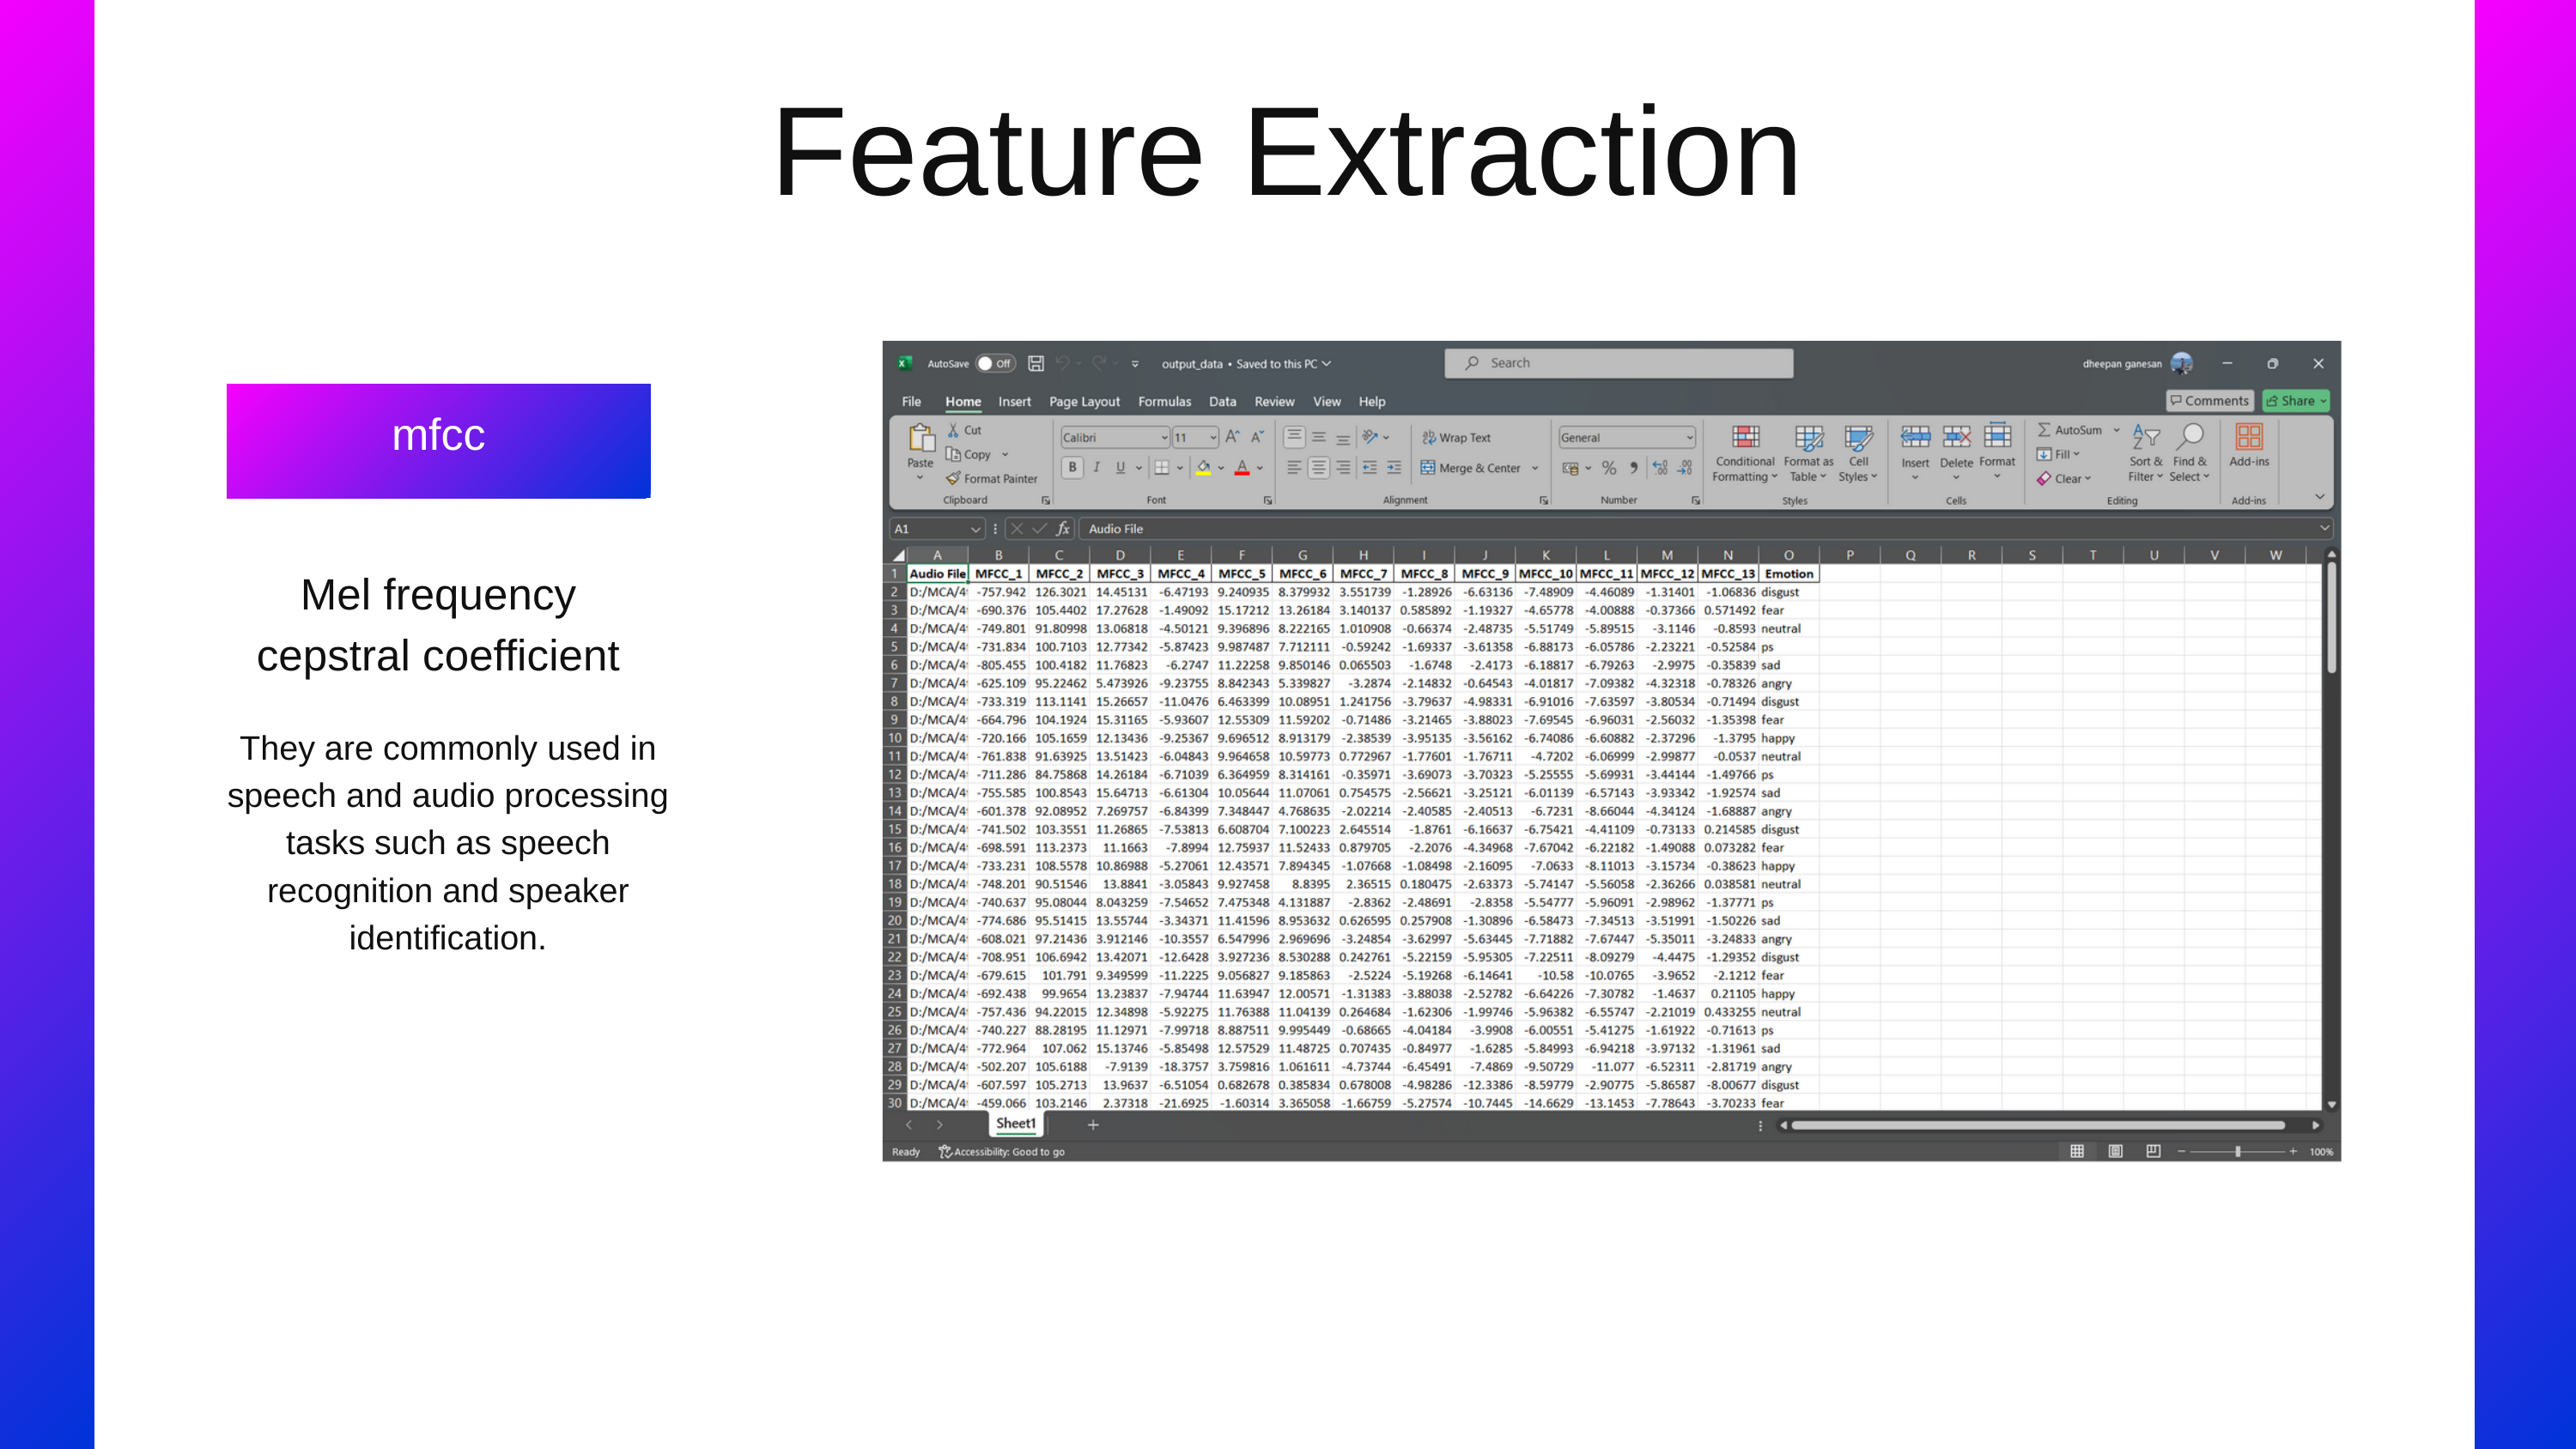

Feature Extraction

mfcc
Mel frequency cepstral coefficient

They are commonly used in speech and audio processing tasks such as speech recognition and speaker identification.